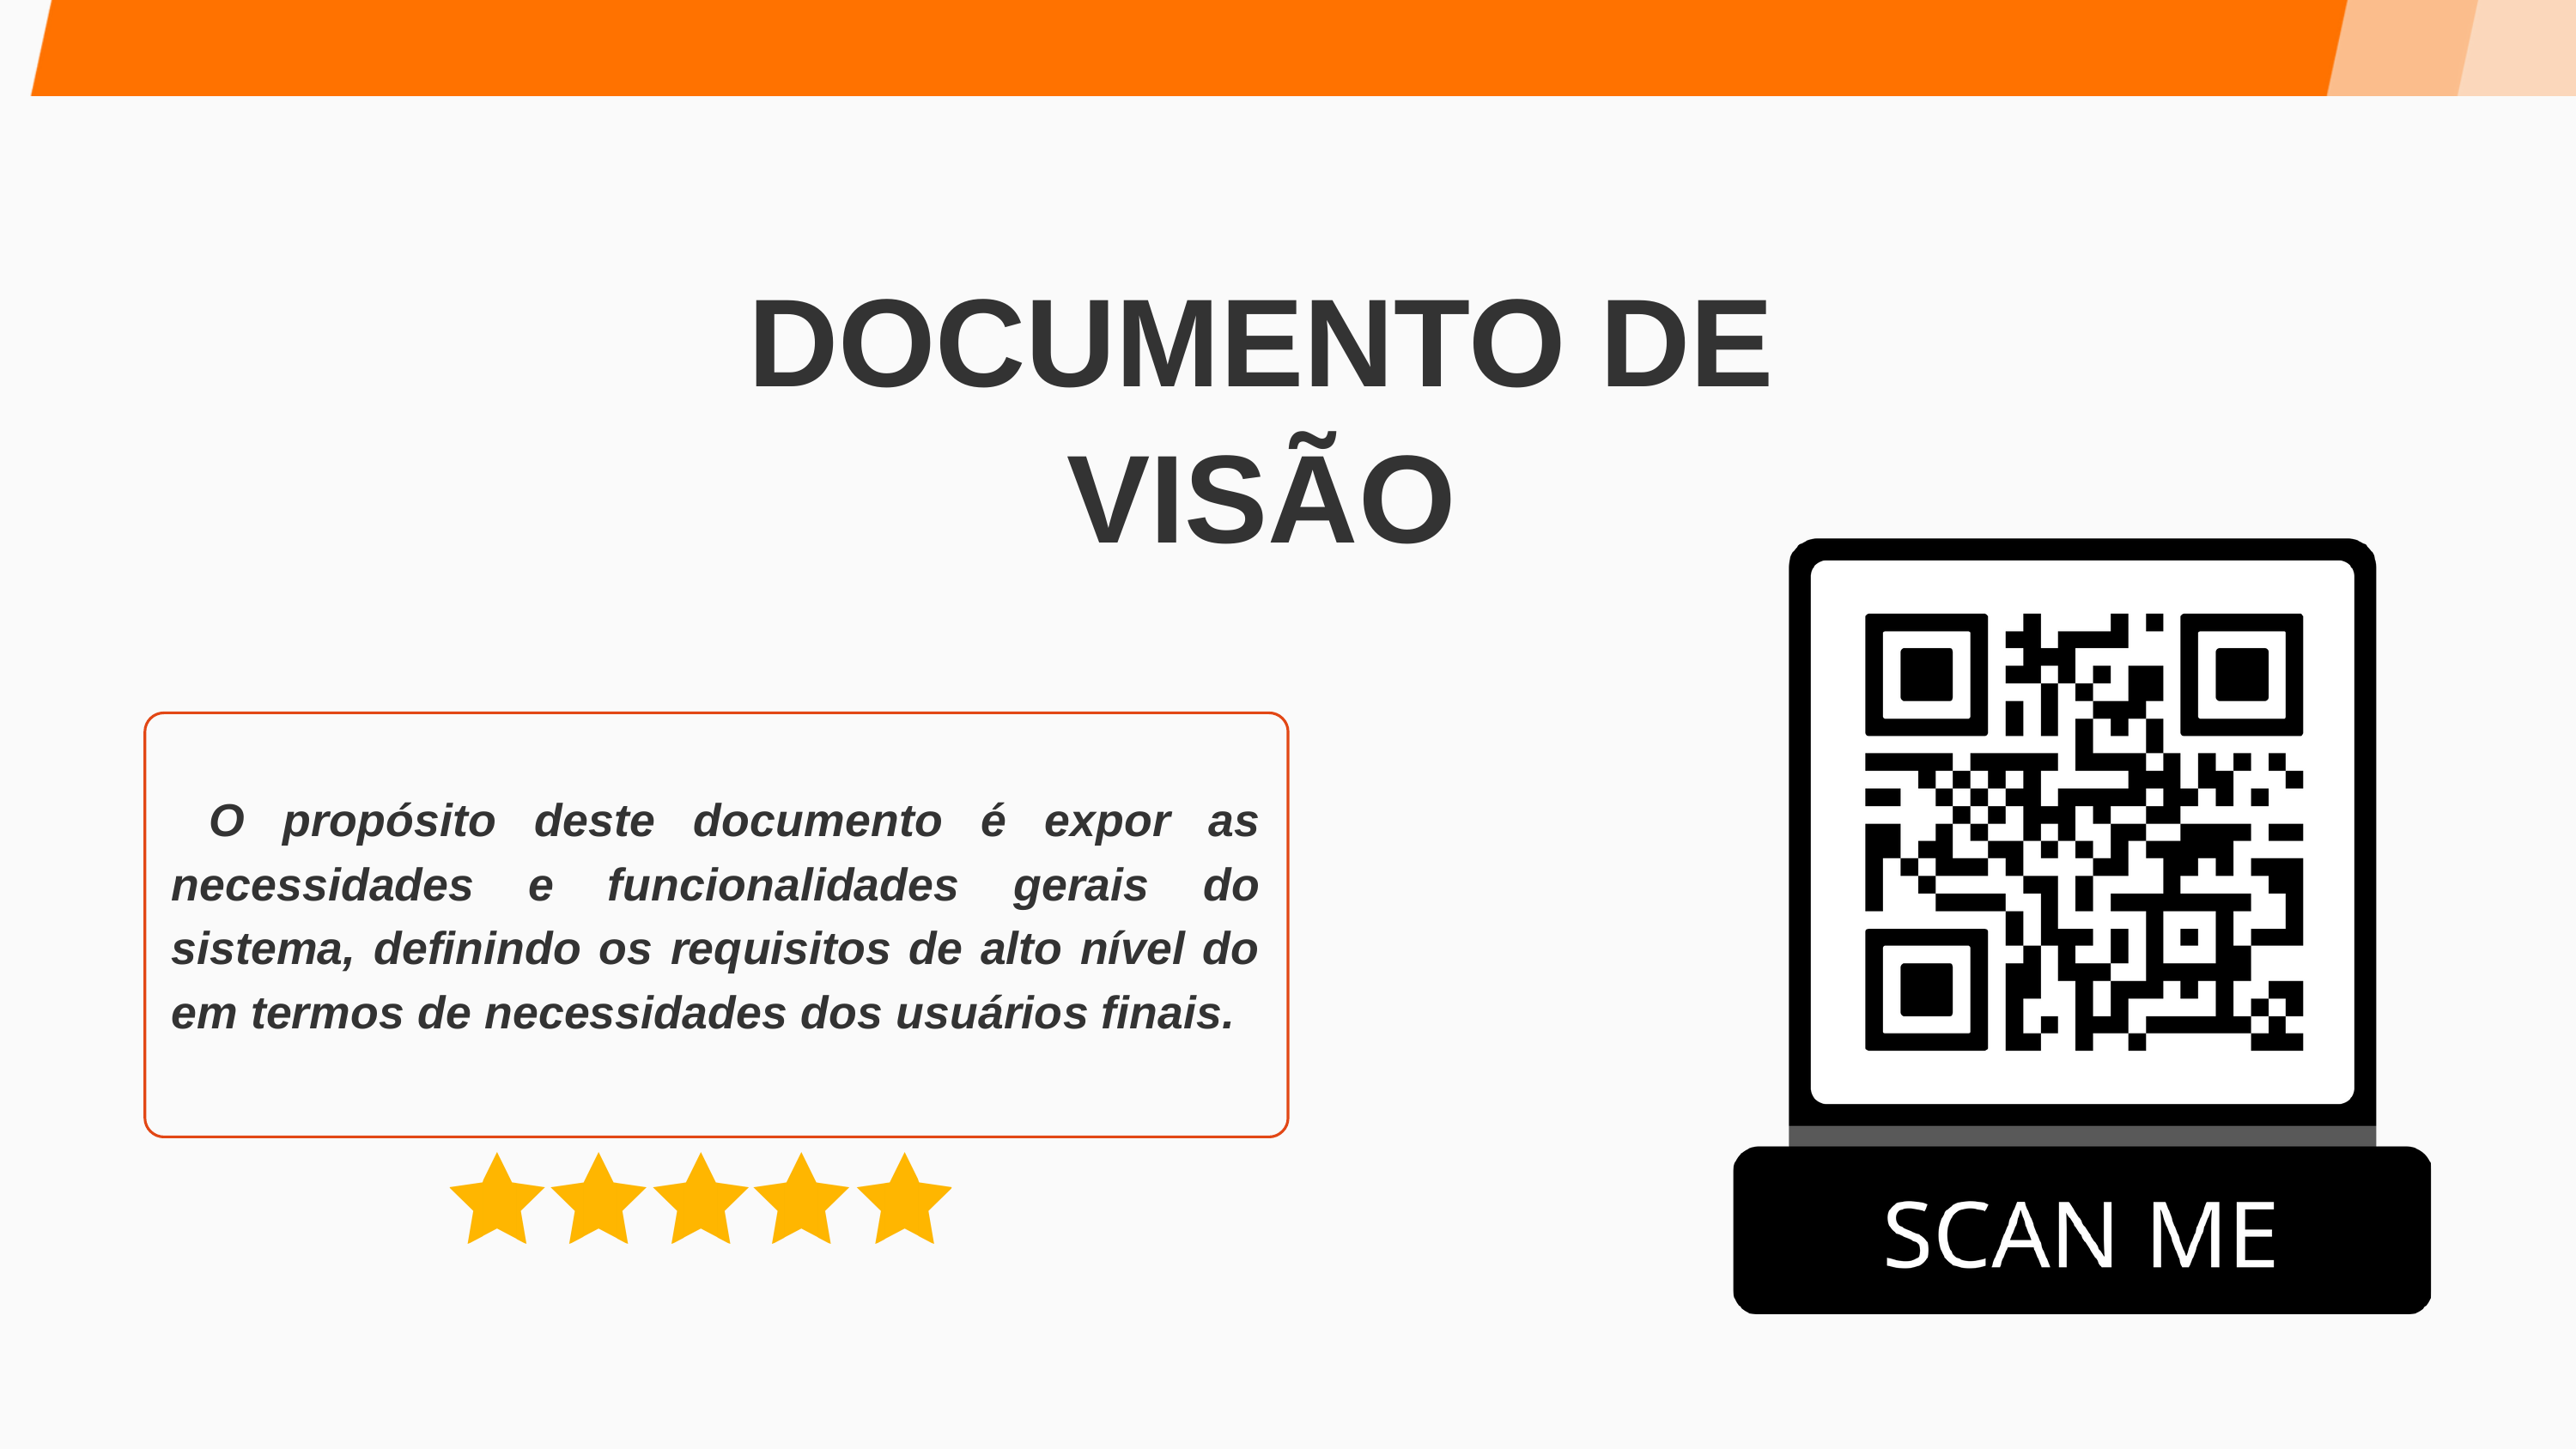

DOCUMENTO DE VISÃO

 O propósito deste documento é expor as necessidades e funcionalidades gerais do sistema, definindo os requisitos de alto nível do em termos de necessidades dos usuários finais.